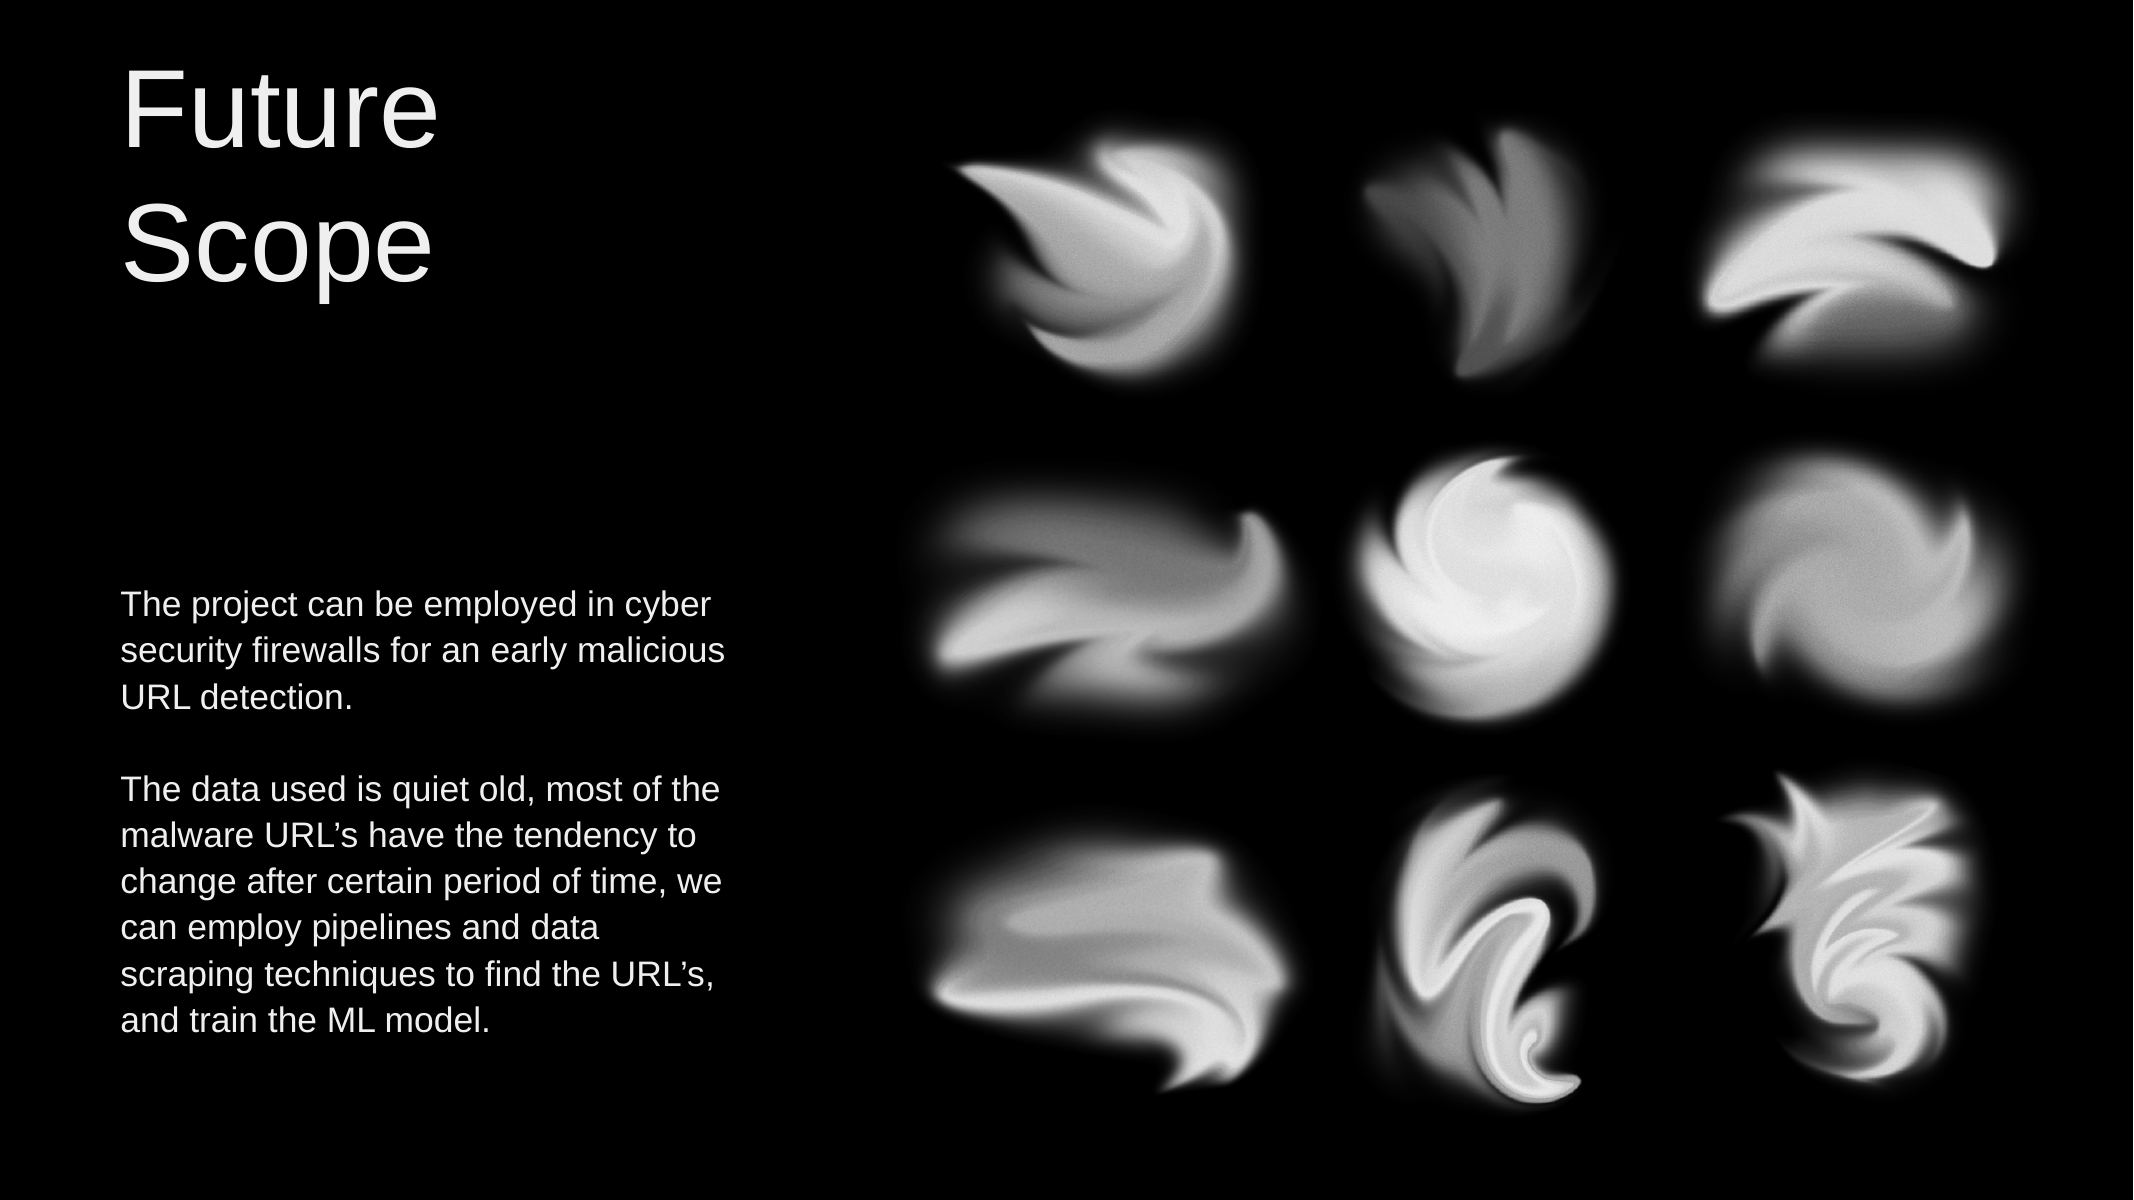

Future Scope

The project can be employed in cyber security firewalls for an early malicious URL detection.

The data used is quiet old, most of the malware URL’s have the tendency to change after certain period of time, we can employ pipelines and data scraping techniques to find the URL’s, and train the ML model.